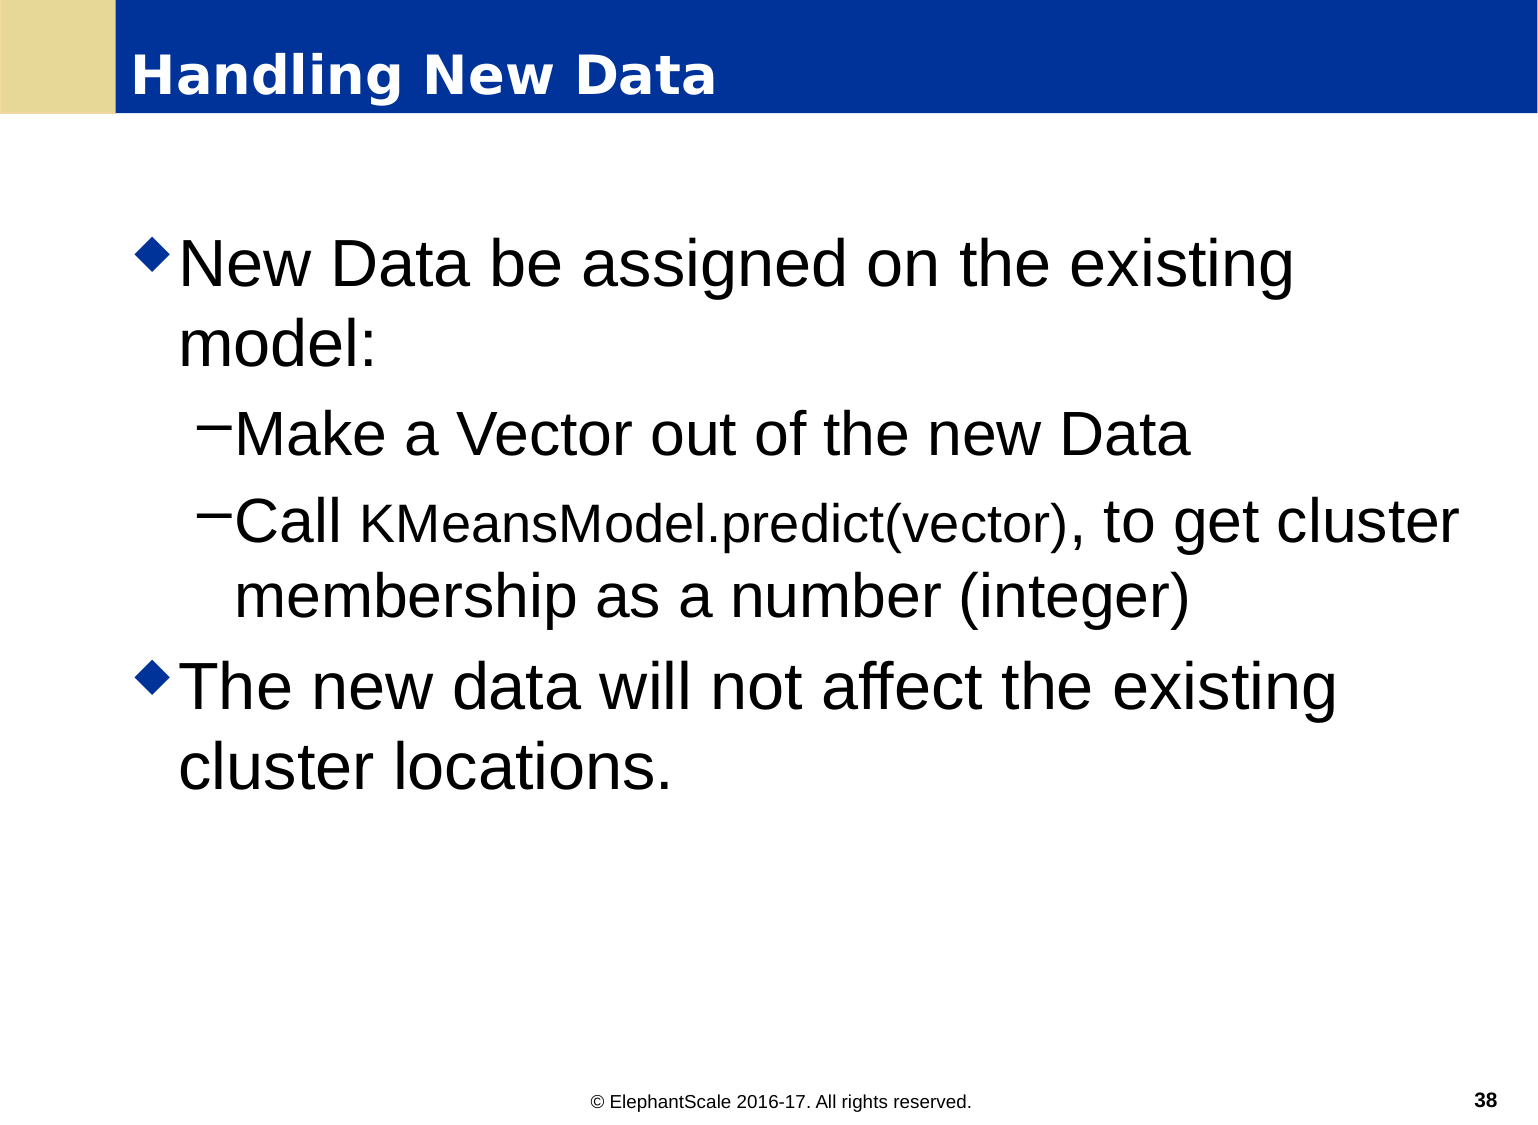

# Handling New Data
New Data be assigned on the existing model:
Make a Vector out of the new Data
Call KMeansModel.predict(vector), to get cluster membership as a number (integer)
The new data will not affect the existing cluster locations.

38
© ElephantScale 2016-17. All rights reserved.